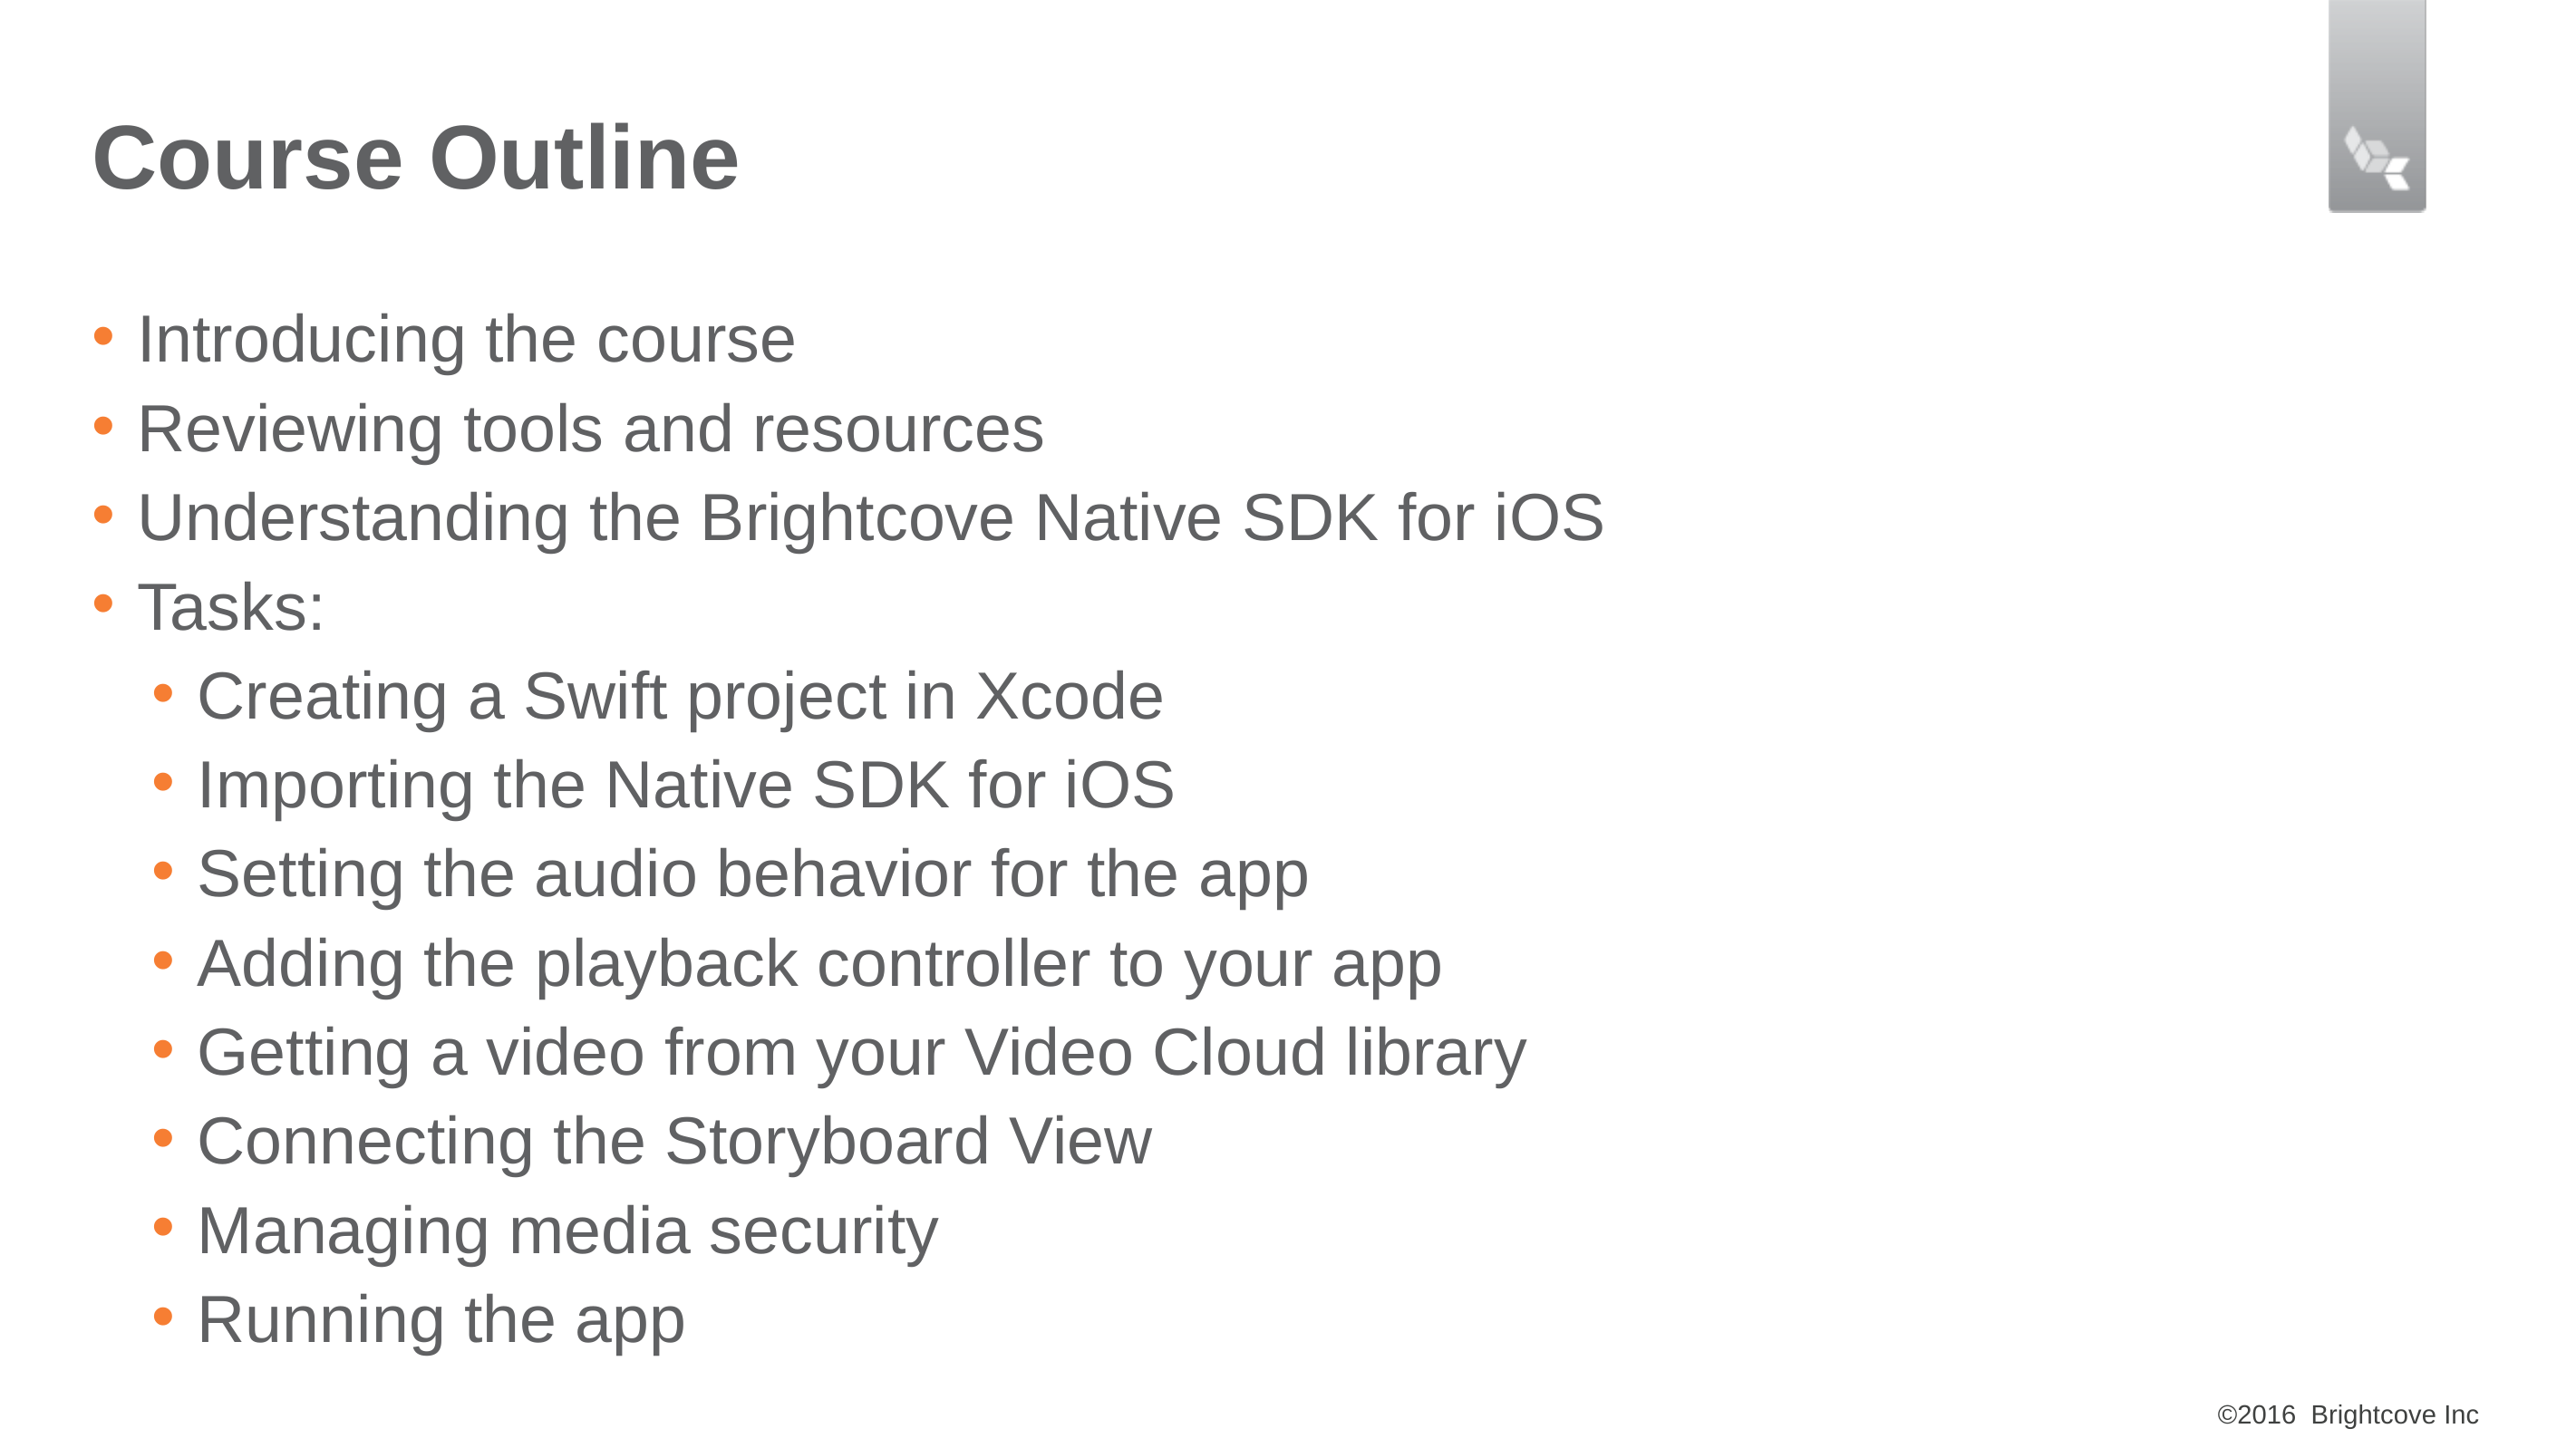

# Course Outline
Introducing the course
Reviewing tools and resources
Understanding the Brightcove Native SDK for iOS
Tasks:
Creating a Swift project in Xcode
Importing the Native SDK for iOS
Setting the audio behavior for the app
Adding the playback controller to your app
Getting a video from your Video Cloud library
Connecting the Storyboard View
Managing media security
Running the app
3